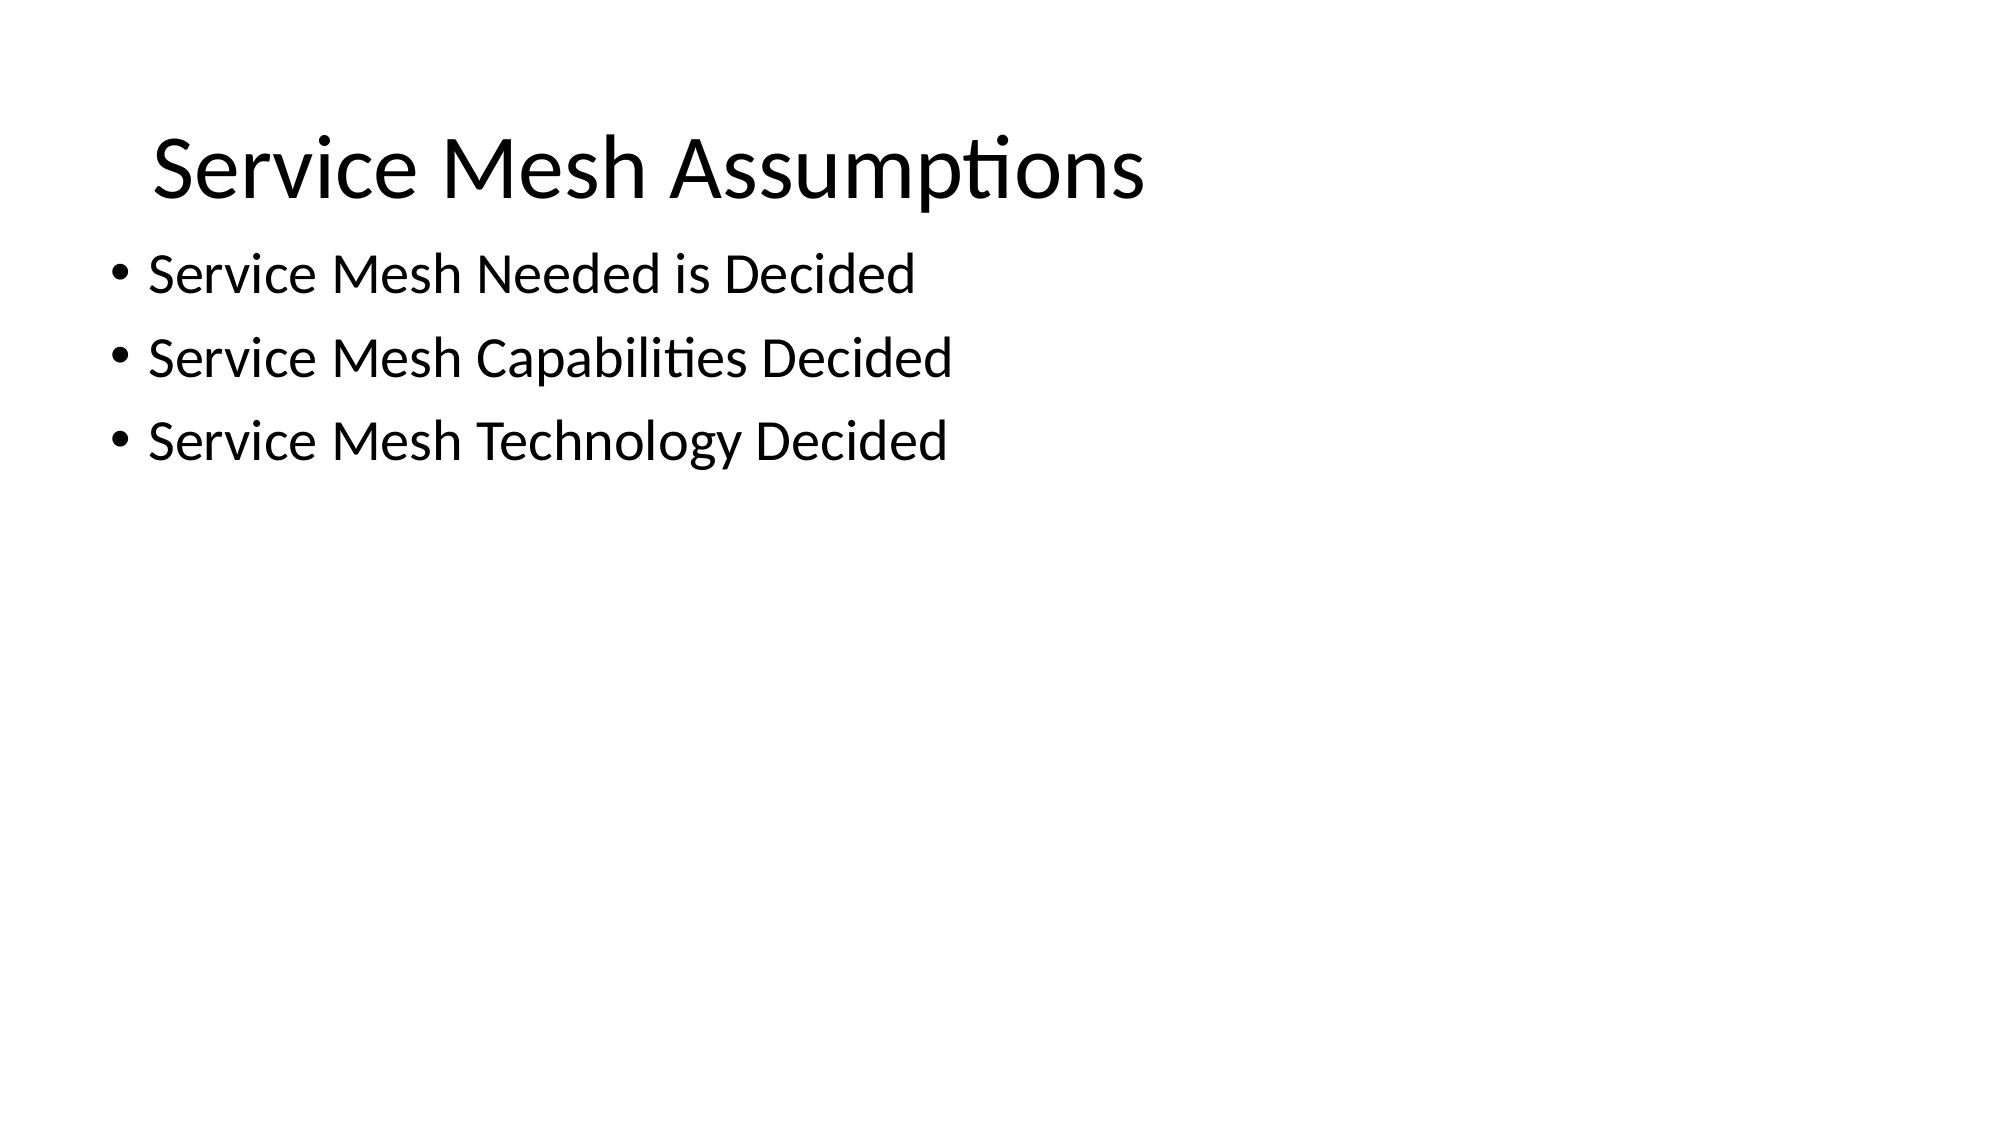

# Service Mesh Assumptions
Service Mesh Needed is Decided
Service Mesh Capabilities Decided
Service Mesh Technology Decided